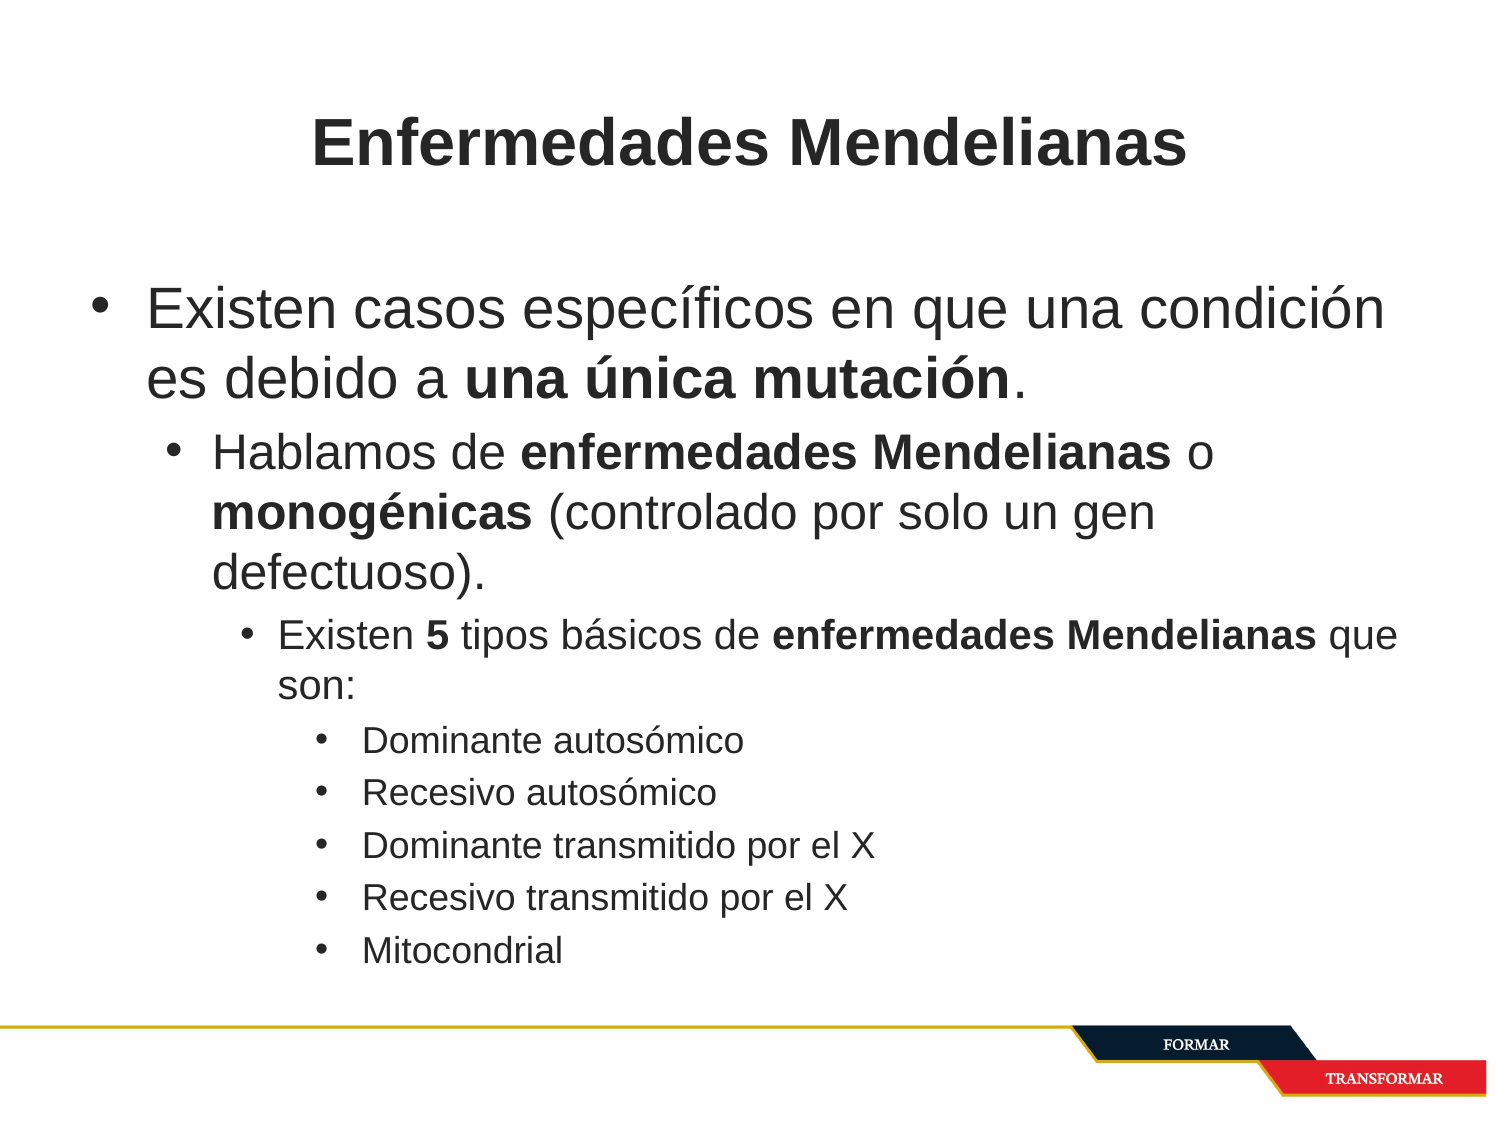

# Enfermedades Mendelianas
Existen casos específicos en que una condición es debido a una única mutación.
Hablamos de enfermedades Mendelianas o monogénicas (controlado por solo un gen defectuoso).
Existen 5 tipos básicos de enfermedades Mendelianas que son:
Dominante autosómico
Recesivo autosómico
Dominante transmitido por el X
Recesivo transmitido por el X
Mitocondrial